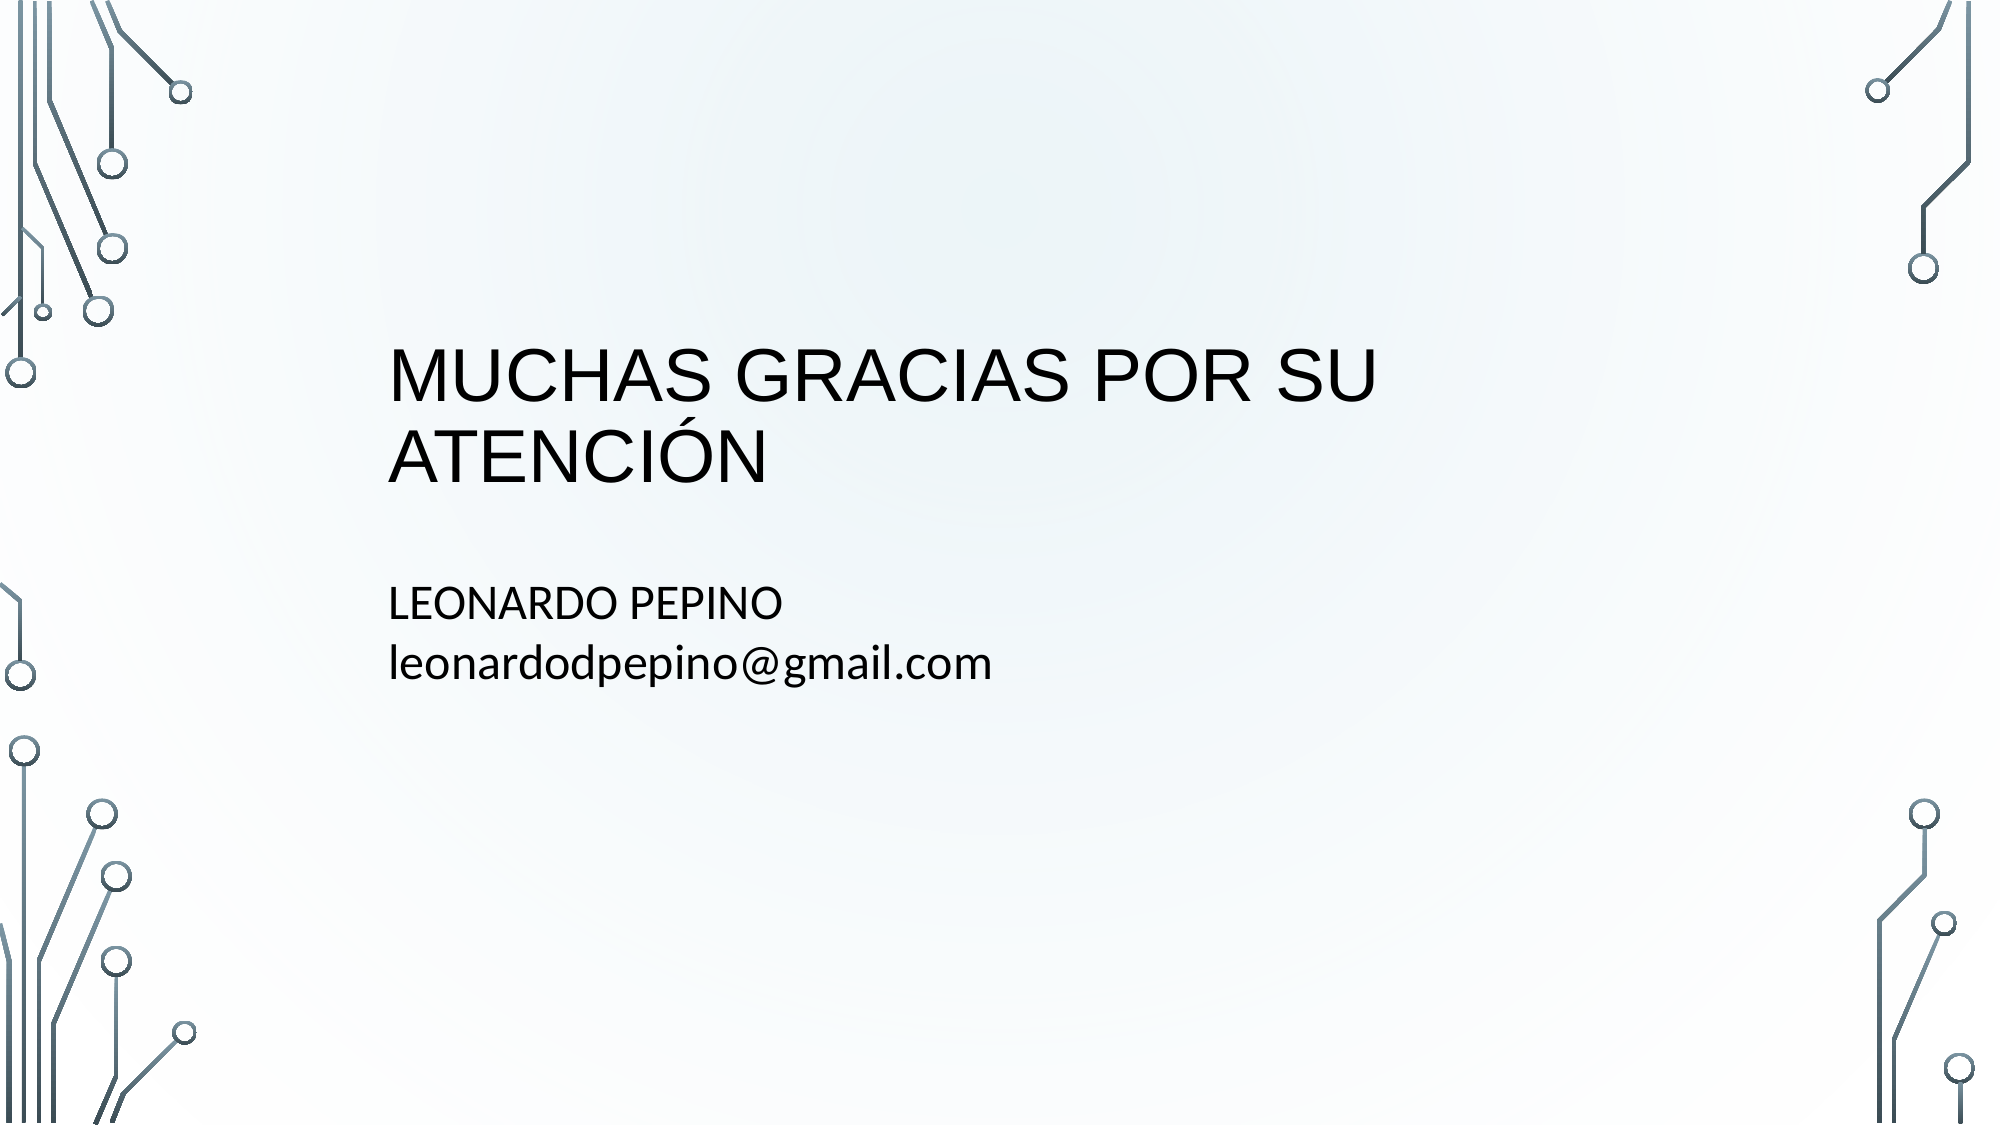

# Muchas gracias por su atención
LEONARDO PEPINO
leonardodpepino@gmail.com